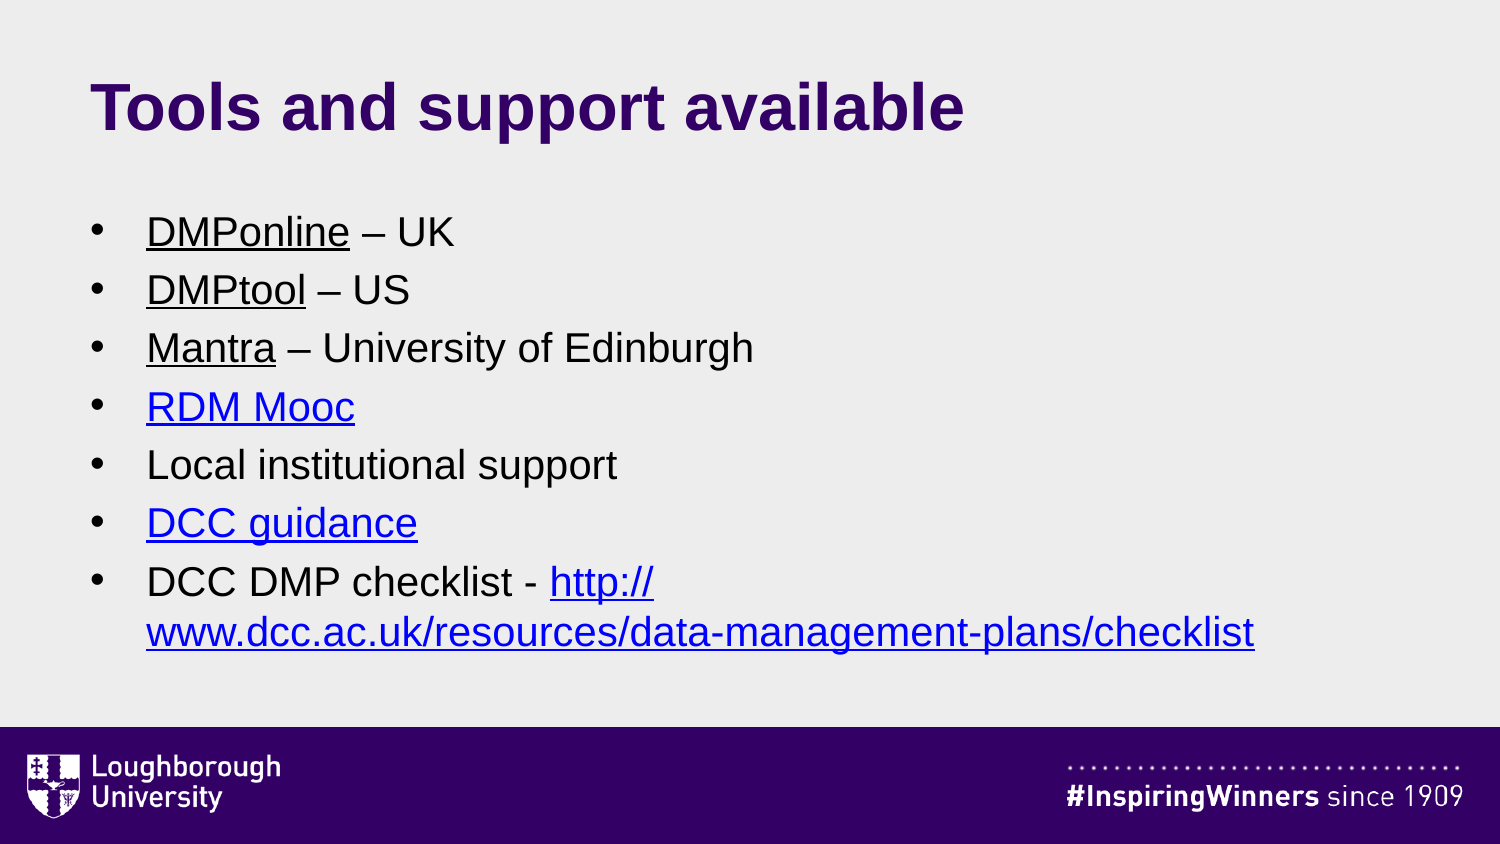

# Tools and support available
DMPonline – UK
DMPtool – US
Mantra – University of Edinburgh
RDM Mooc
Local institutional support
DCC guidance
DCC DMP checklist - http://www.dcc.ac.uk/resources/data-management-plans/checklist